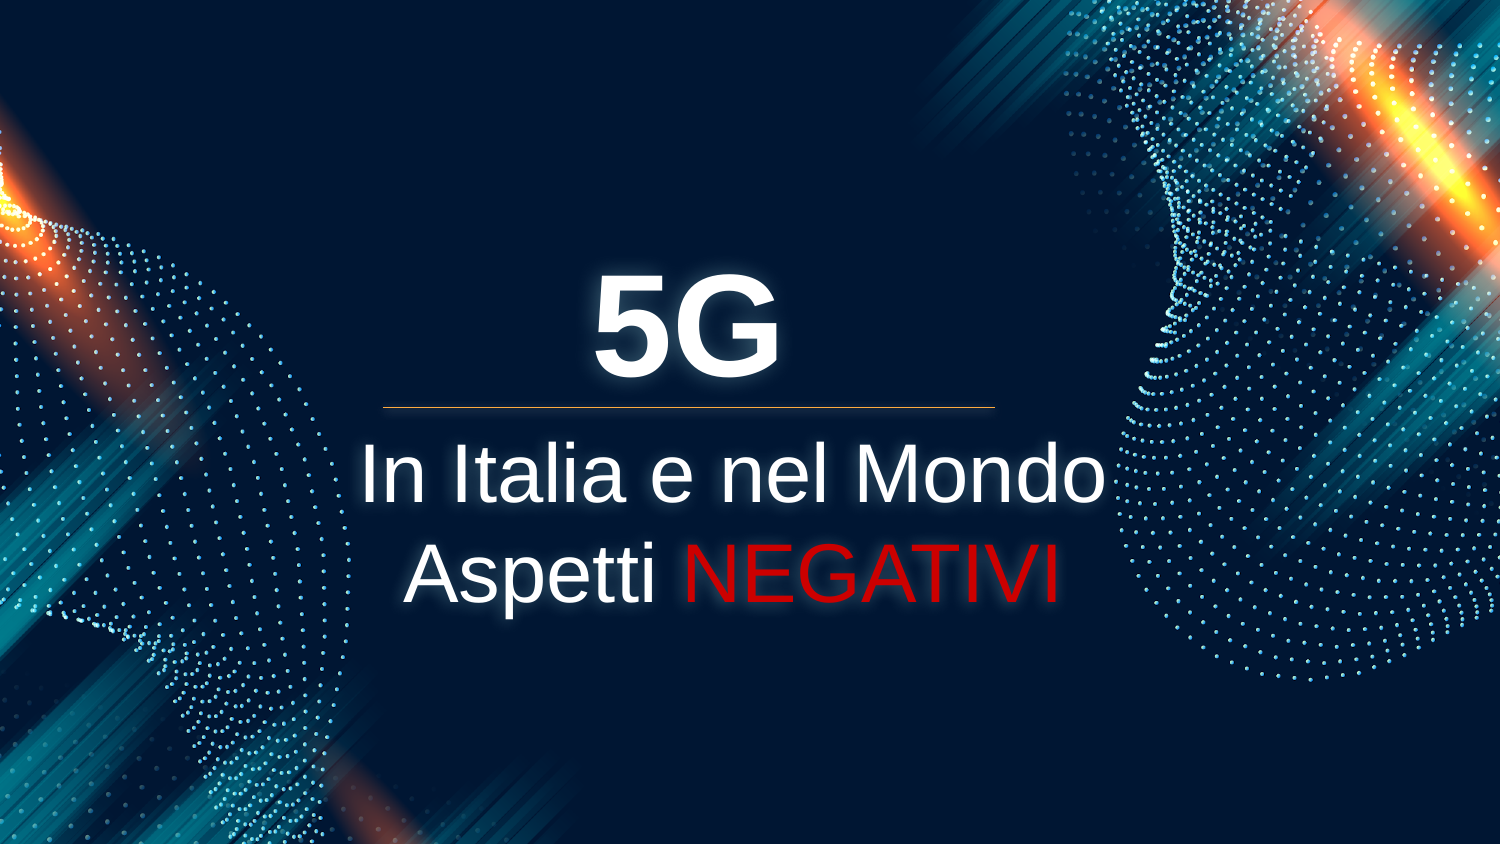

# 5G
In Italia e nel Mondo
Aspetti NEGATIVI